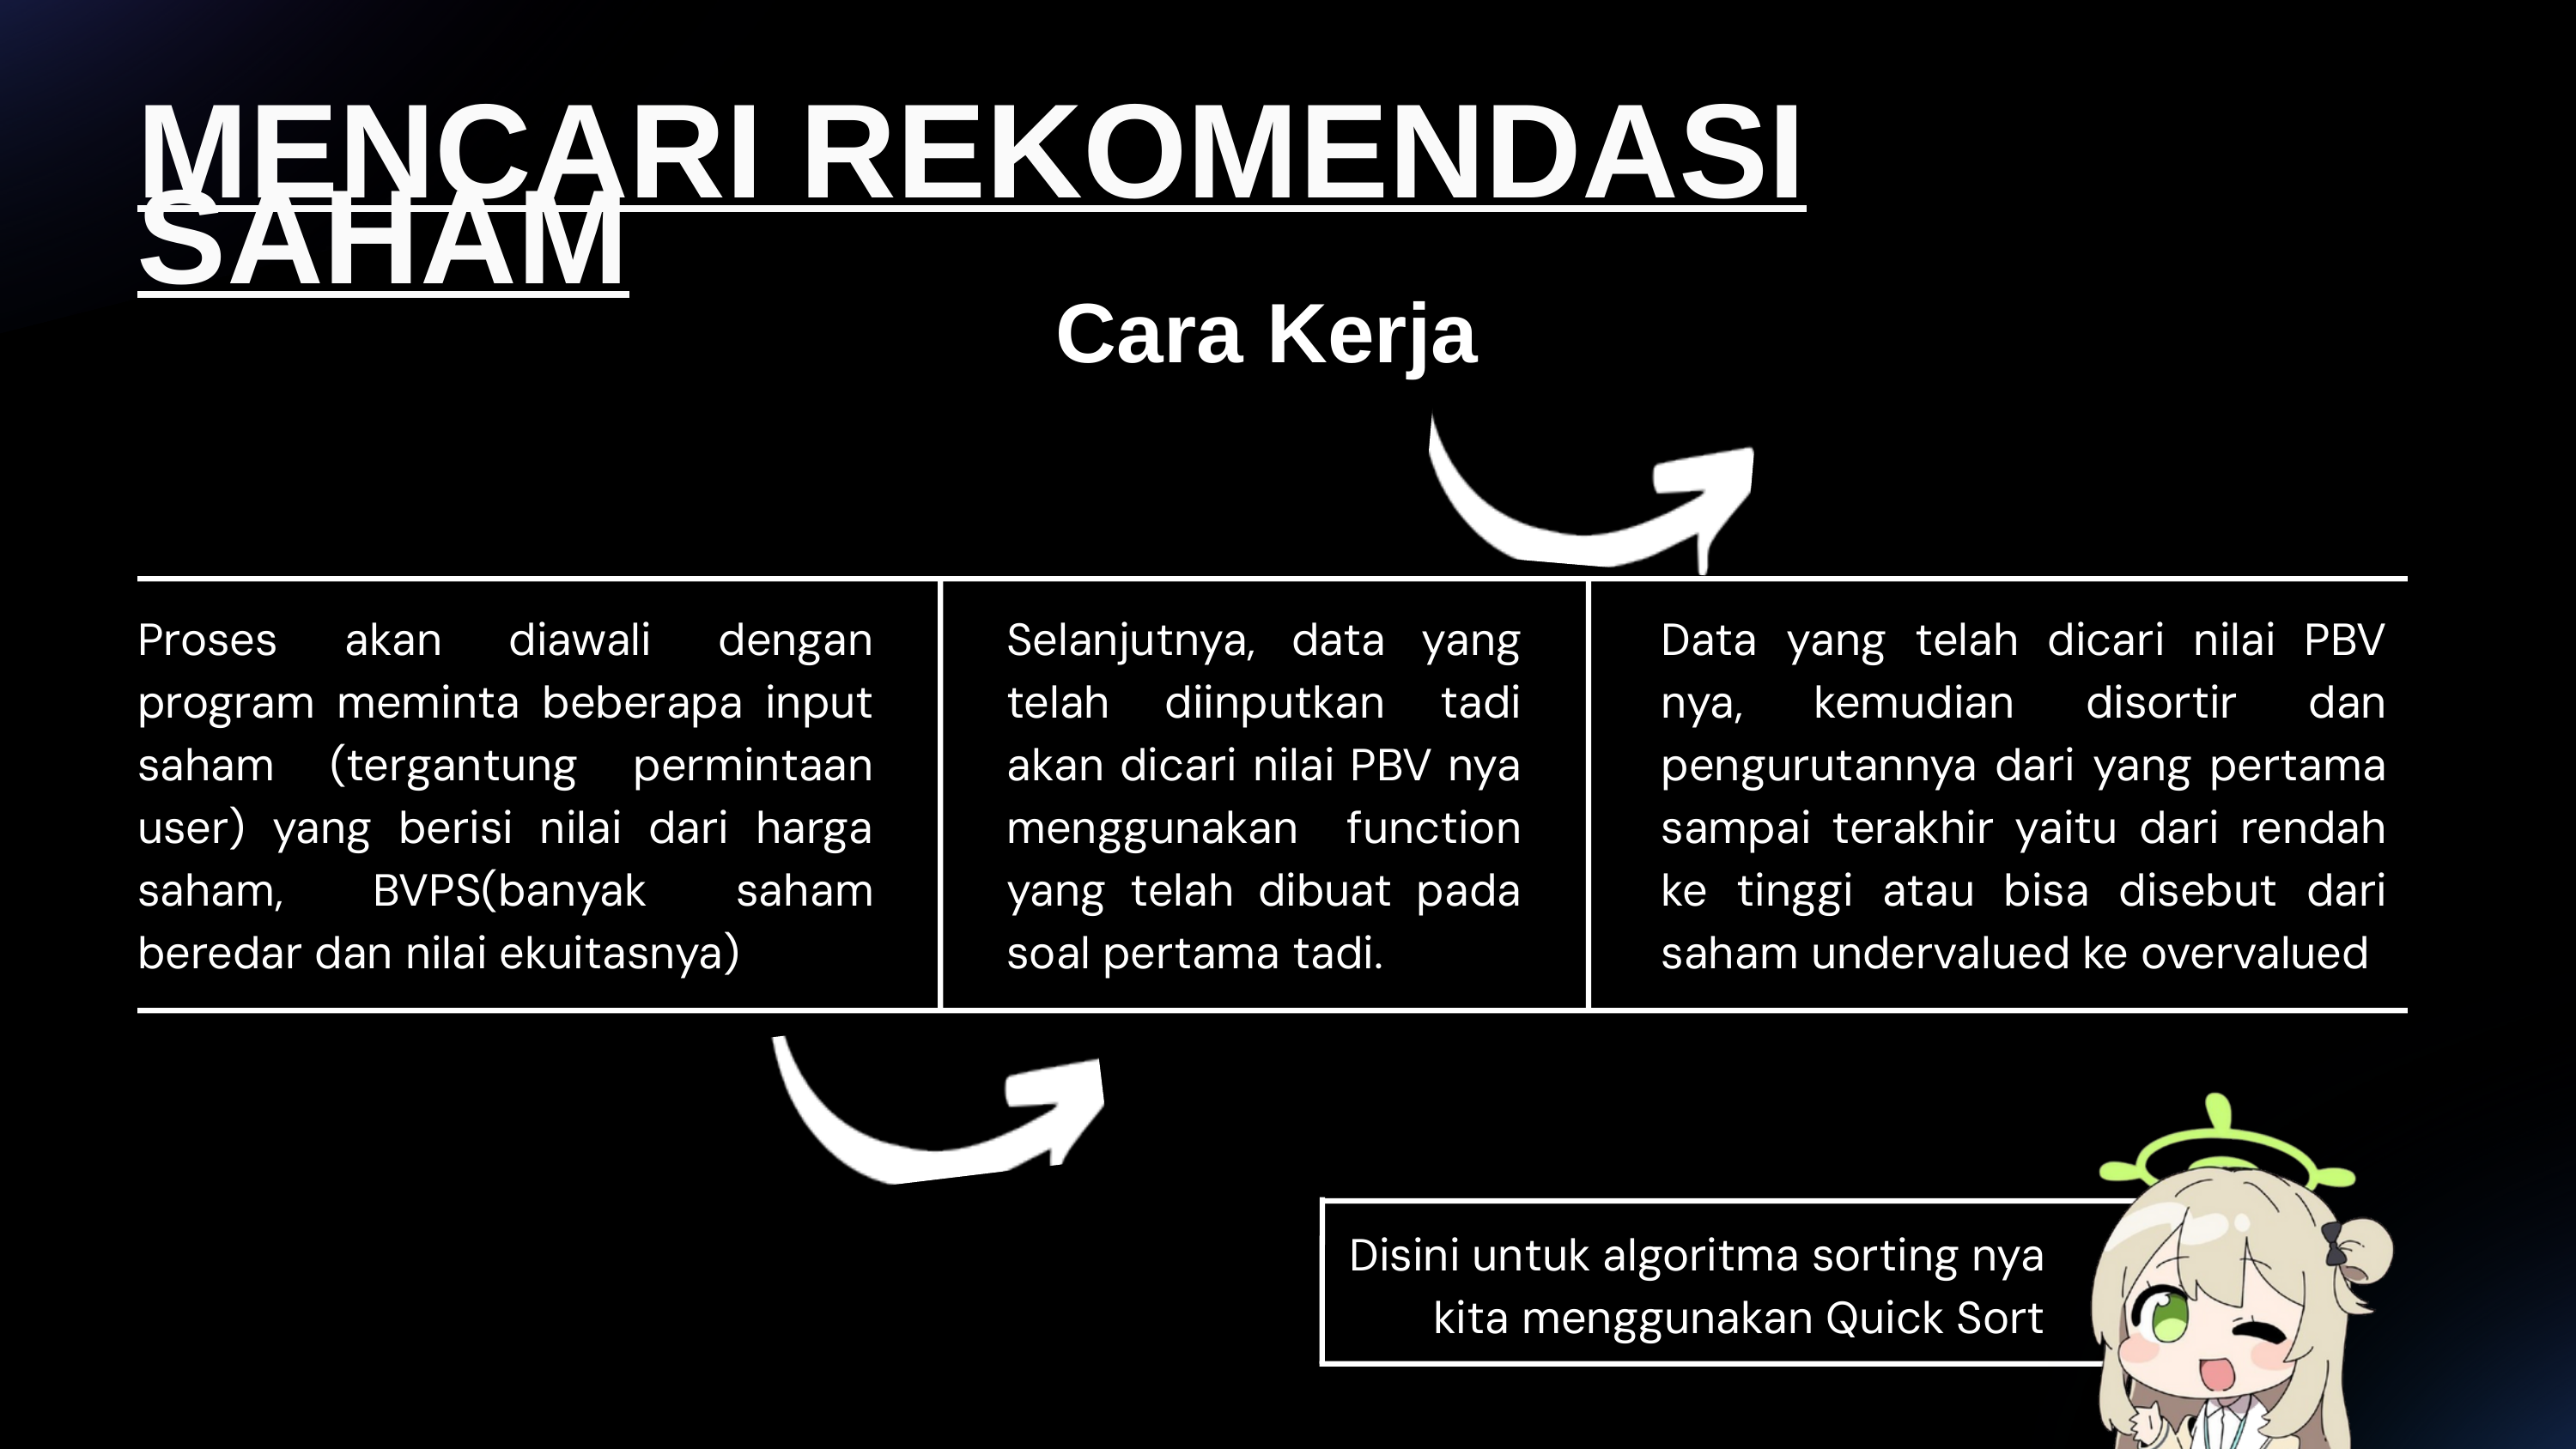

MENCARI REKOMENDASI SAHAM
Cara Kerja

Proses akan diawali dengan program meminta beberapa input saham (tergantung permintaan user) yang berisi nilai dari harga saham, BVPS(banyak saham beredar dan nilai ekuitasnya)
Selanjutnya, data yang telah diinputkan tadi akan dicari nilai PBV nya menggunakan function yang telah dibuat pada soal pertama tadi.
Data yang telah dicari nilai PBV nya, kemudian disortir dan pengurutannya dari yang pertama sampai terakhir yaitu dari rendah ke tinggi atau bisa disebut dari saham undervalued ke overvalued

Disini untuk algoritma sorting nya kita menggunakan Quick Sort